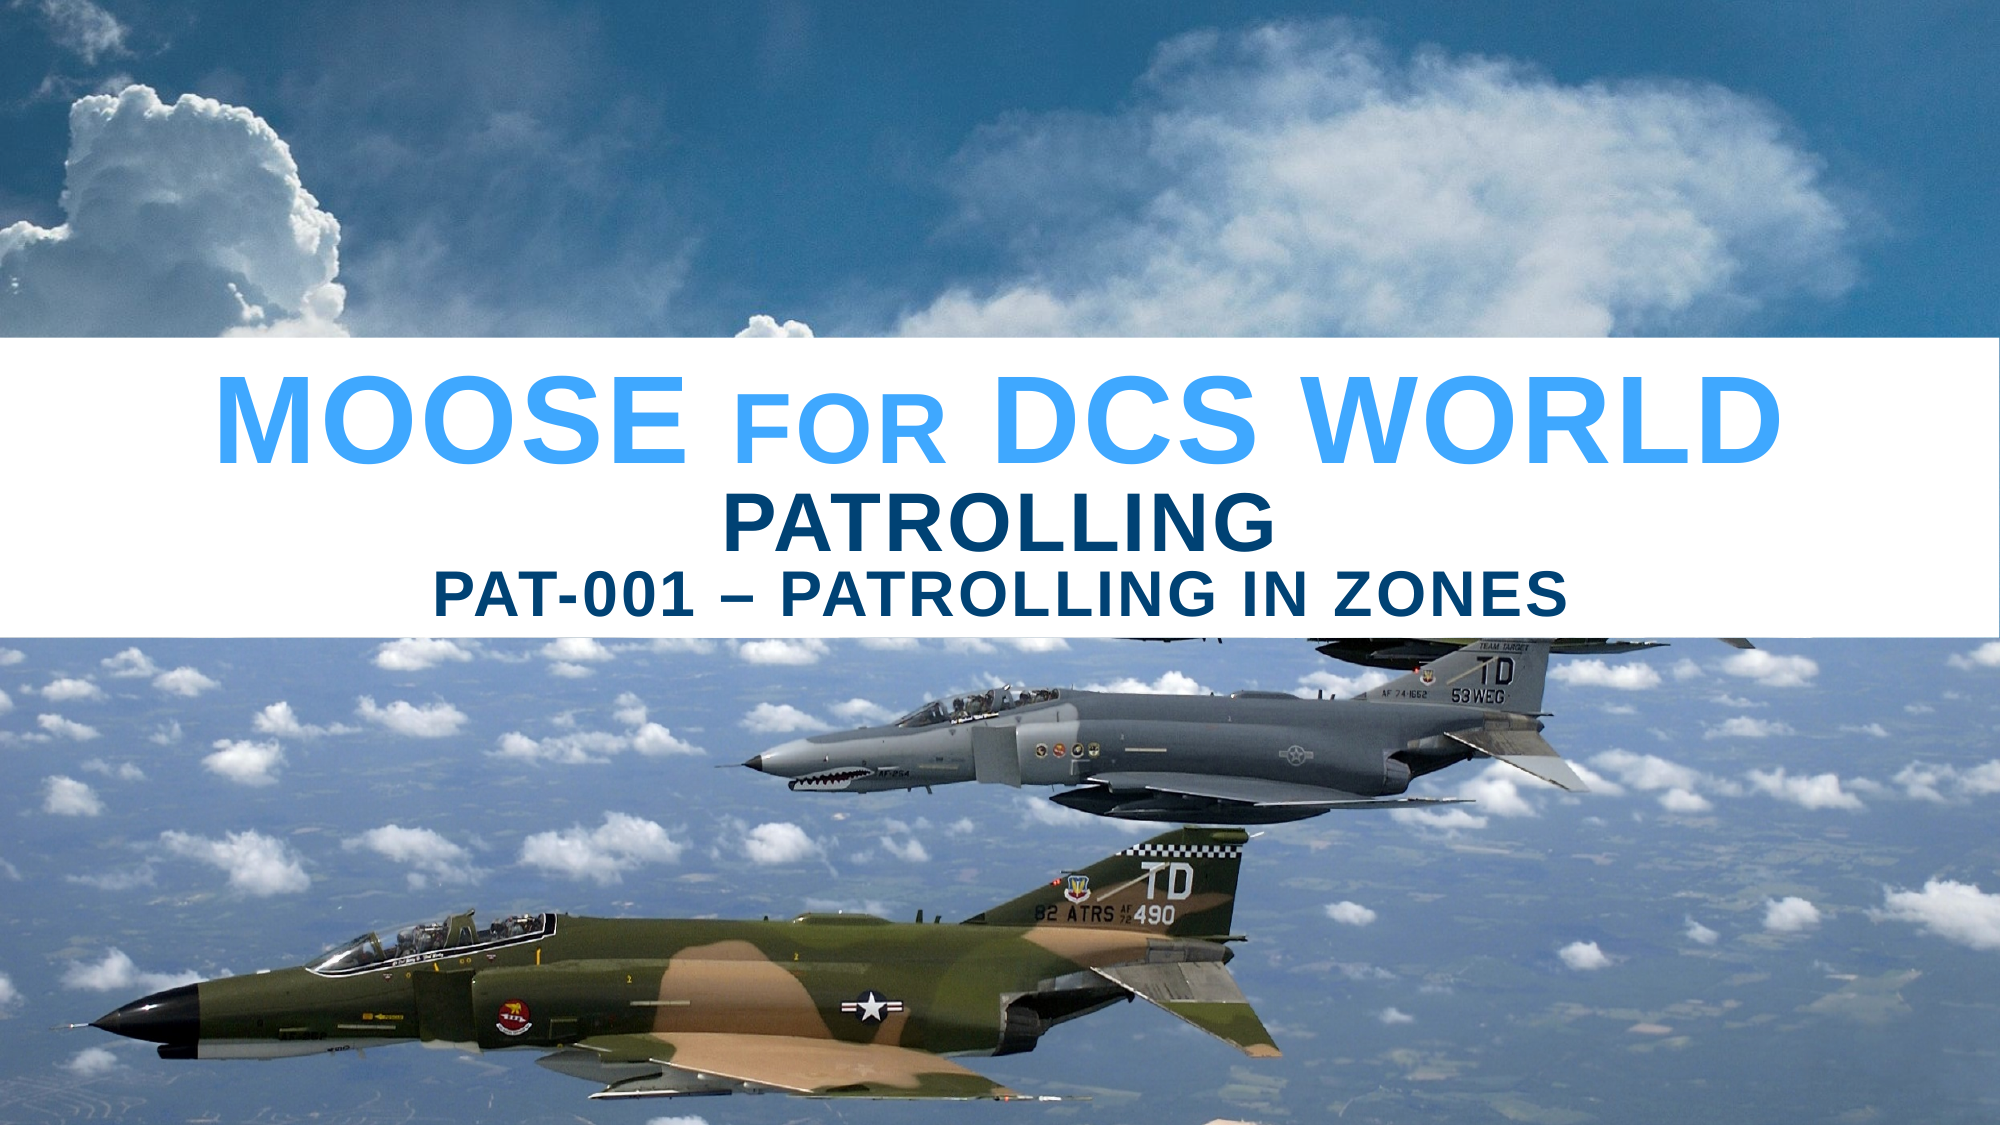

# moose for dcs world patrolling PAT-001 – PATROLLING in ZONES